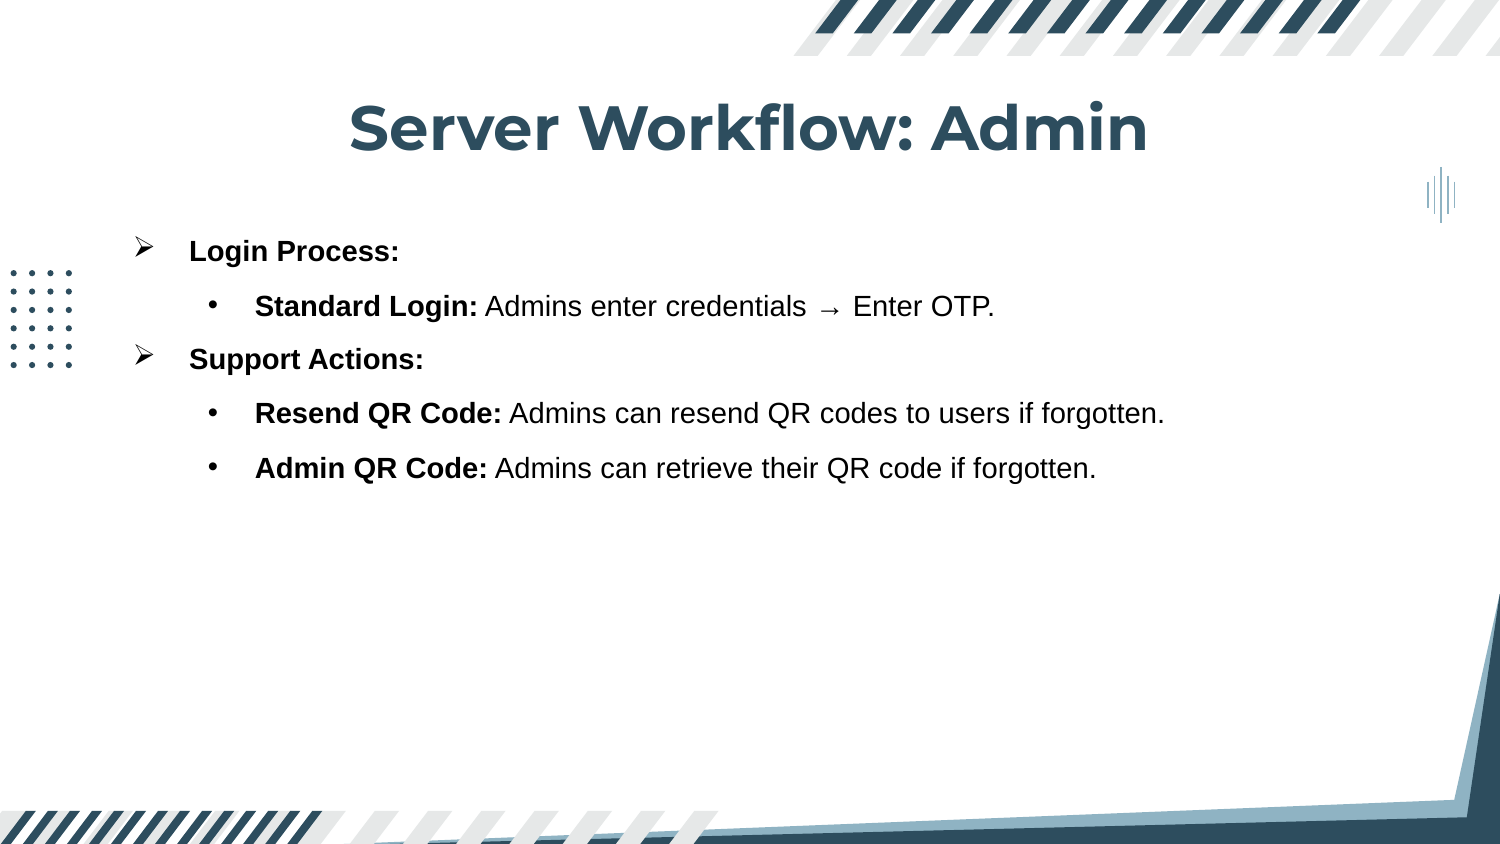

Server Workflow: Admin
Login Process:
Standard Login: Admins enter credentials → Enter OTP.
Support Actions:
Resend QR Code: Admins can resend QR codes to users if forgotten.
Admin QR Code: Admins can retrieve their QR code if forgotten.